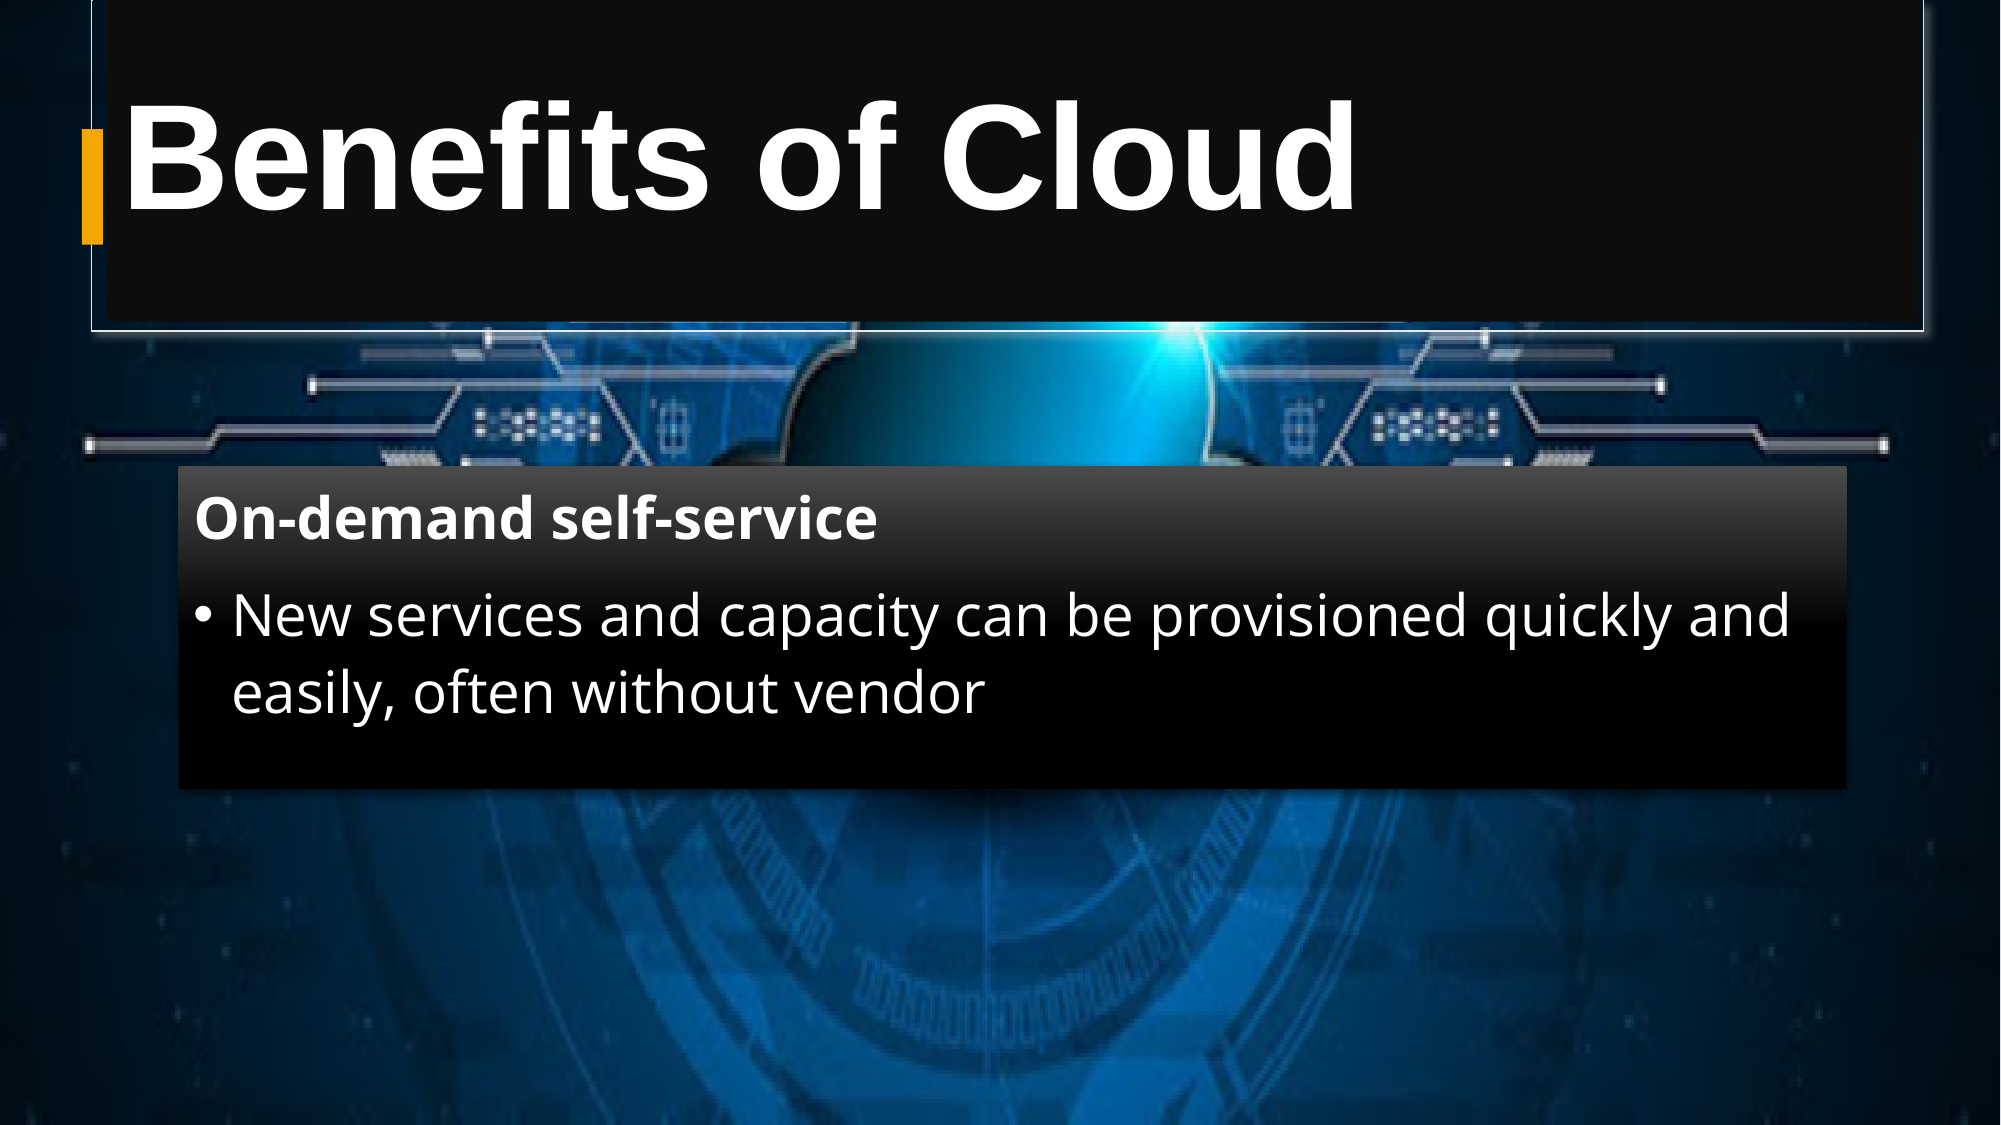

# Benefits of Cloud
On-demand self-service
New services and capacity can be provisioned quickly and easily, often without vendor employee involvement